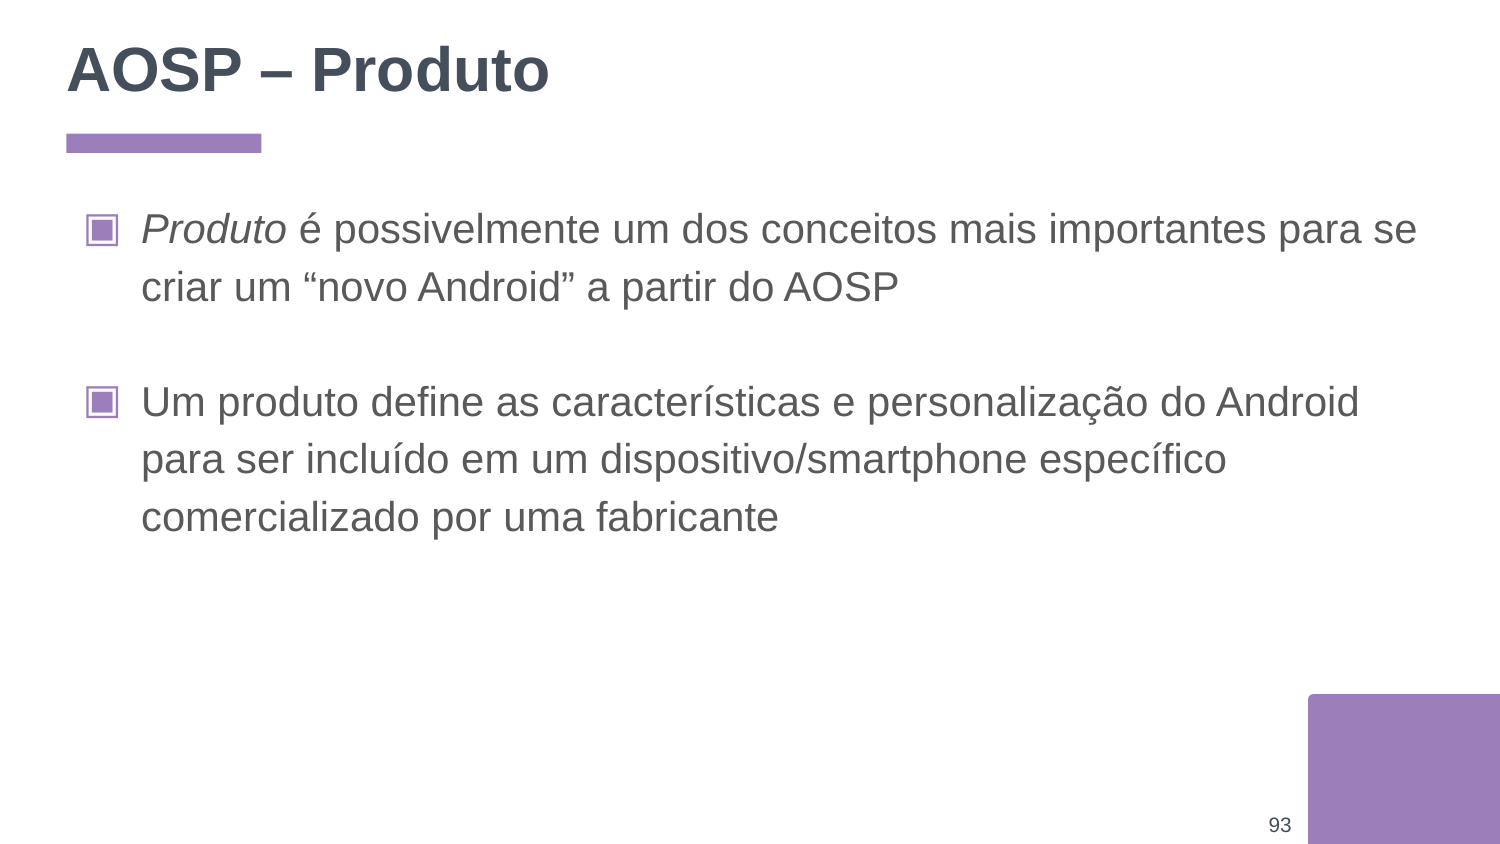

# AOSP – Produto
Produto é possivelmente um dos conceitos mais importantes para se criar um “novo Android” a partir do AOSP

Um produto define as características e personalização do Android para ser incluído em um dispositivo/smartphone específico comercializado por uma fabricante
93